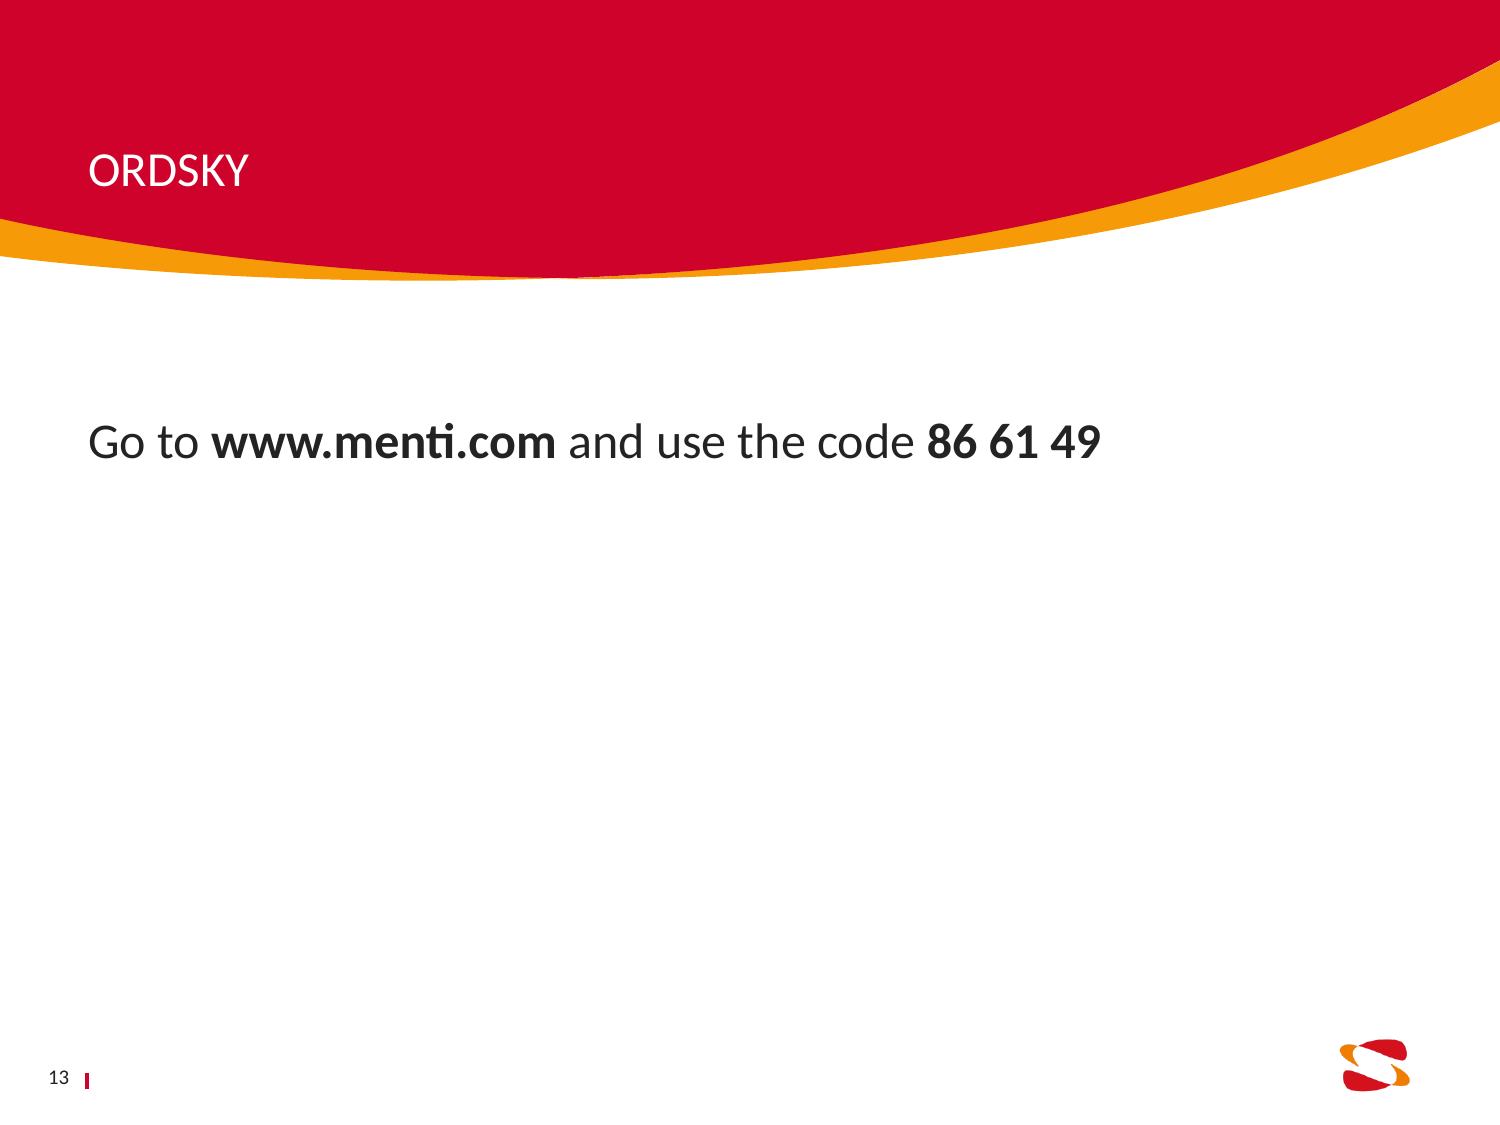

ORDSKY
Go to www.menti.com and use the code 86 61 49

13